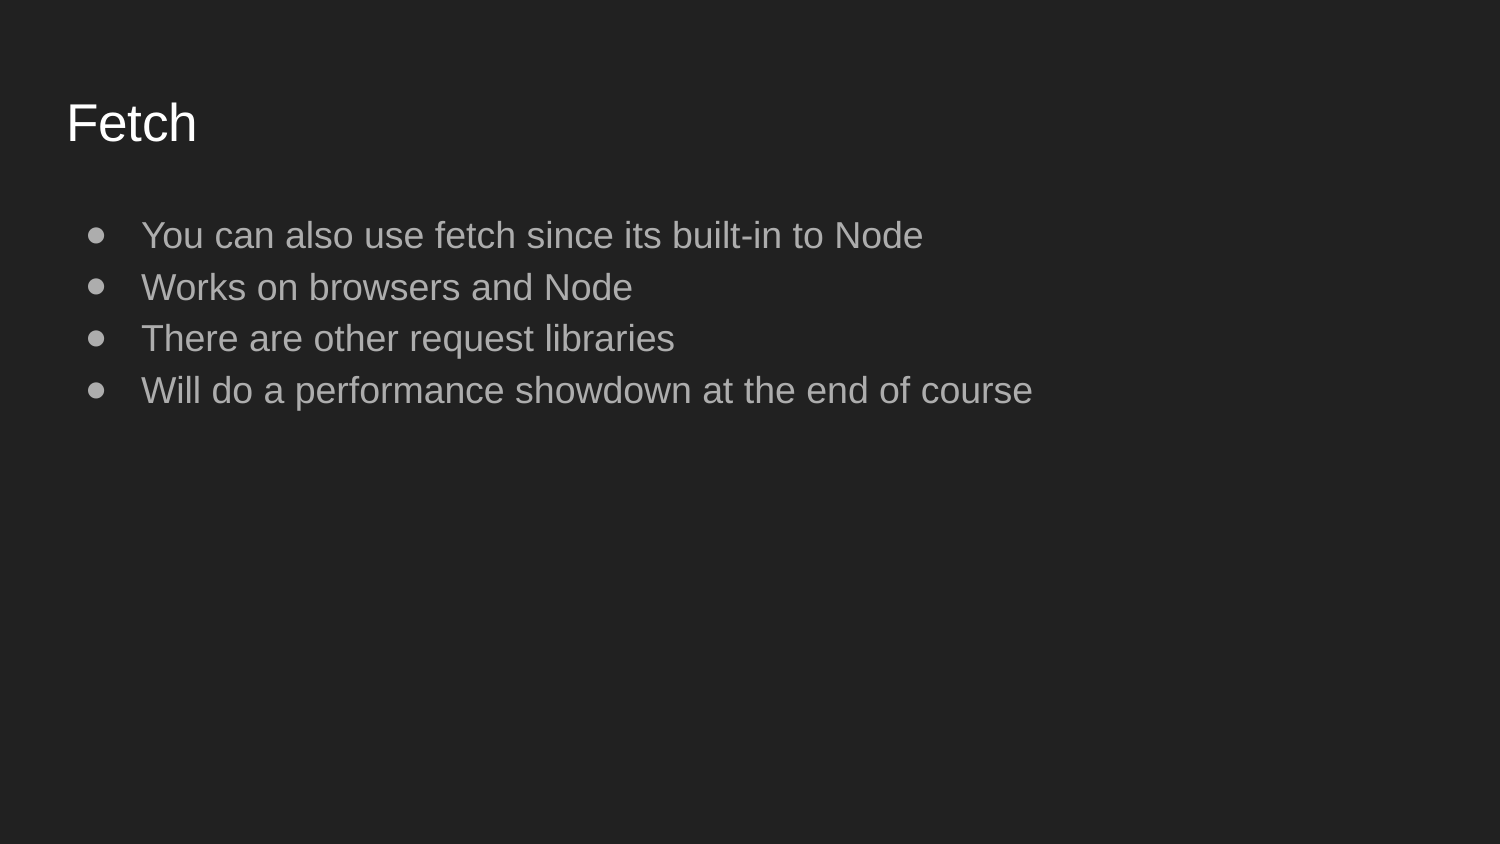

# Fetch
You can also use fetch since its built-in to Node
Works on browsers and Node
There are other request libraries
Will do a performance showdown at the end of course